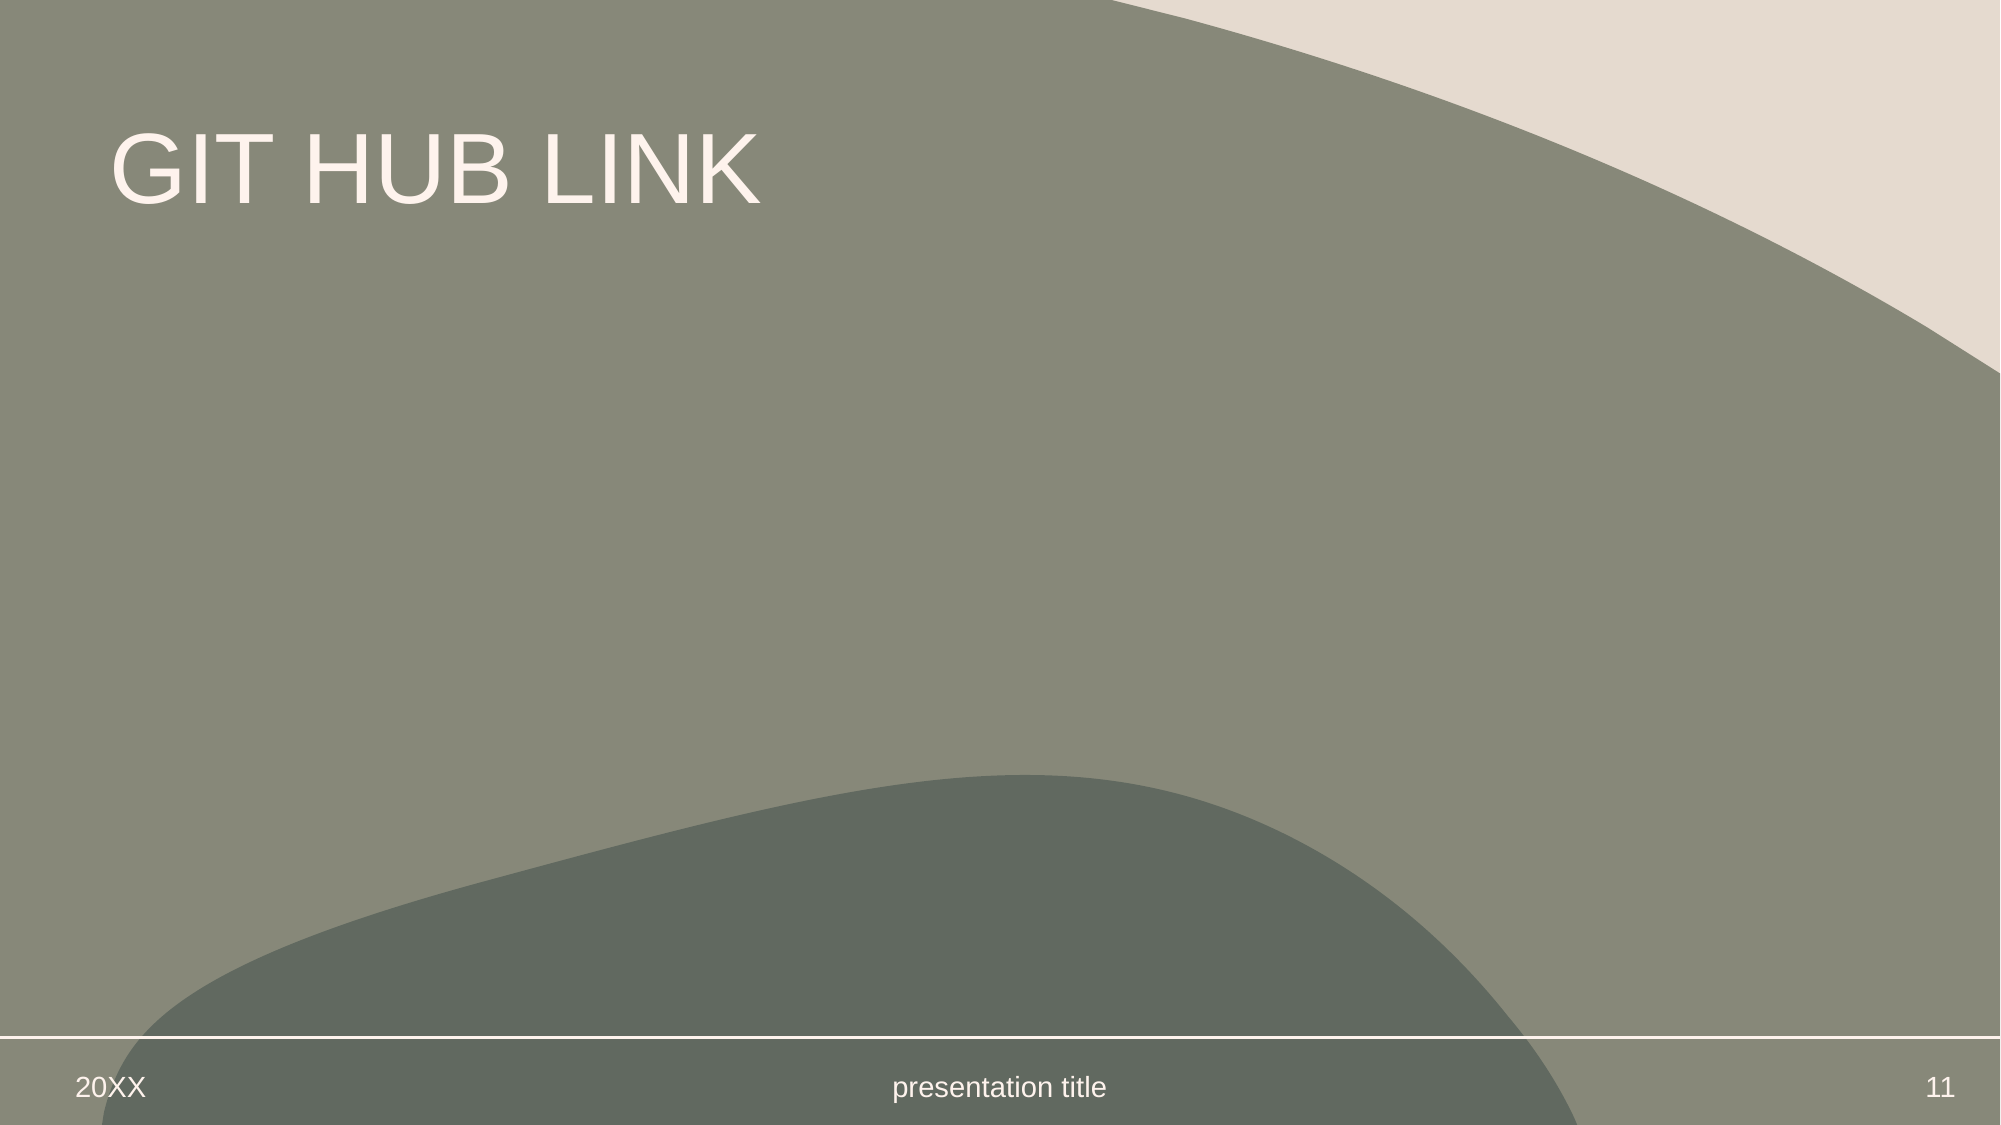

# GIT HUB LINK

20XX
presentation title
11